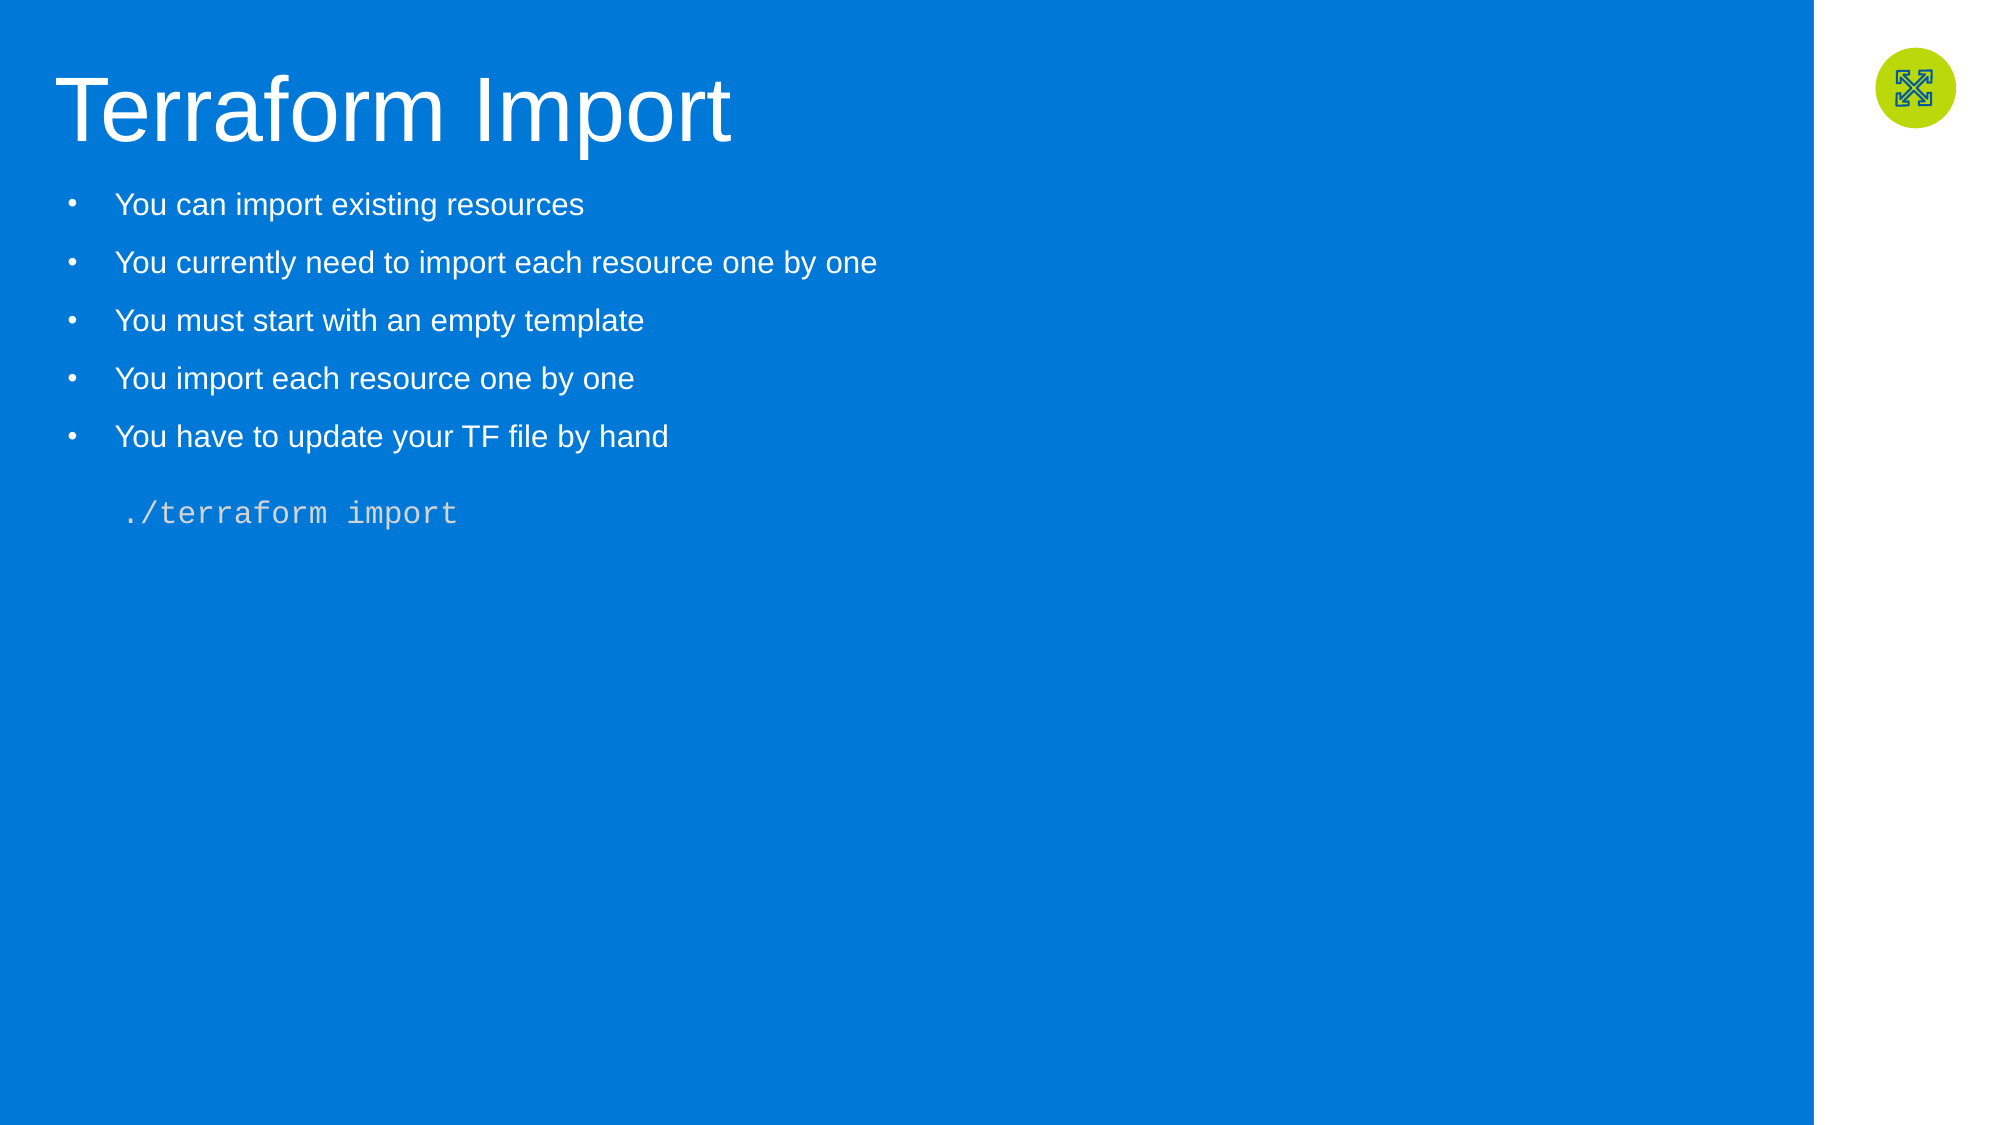

# Terraform Import

You can import existing resources
You currently need to import each resource one by one
You must start with an empty template
You import each resource one by one
You have to update your TF file by hand

./terraform import